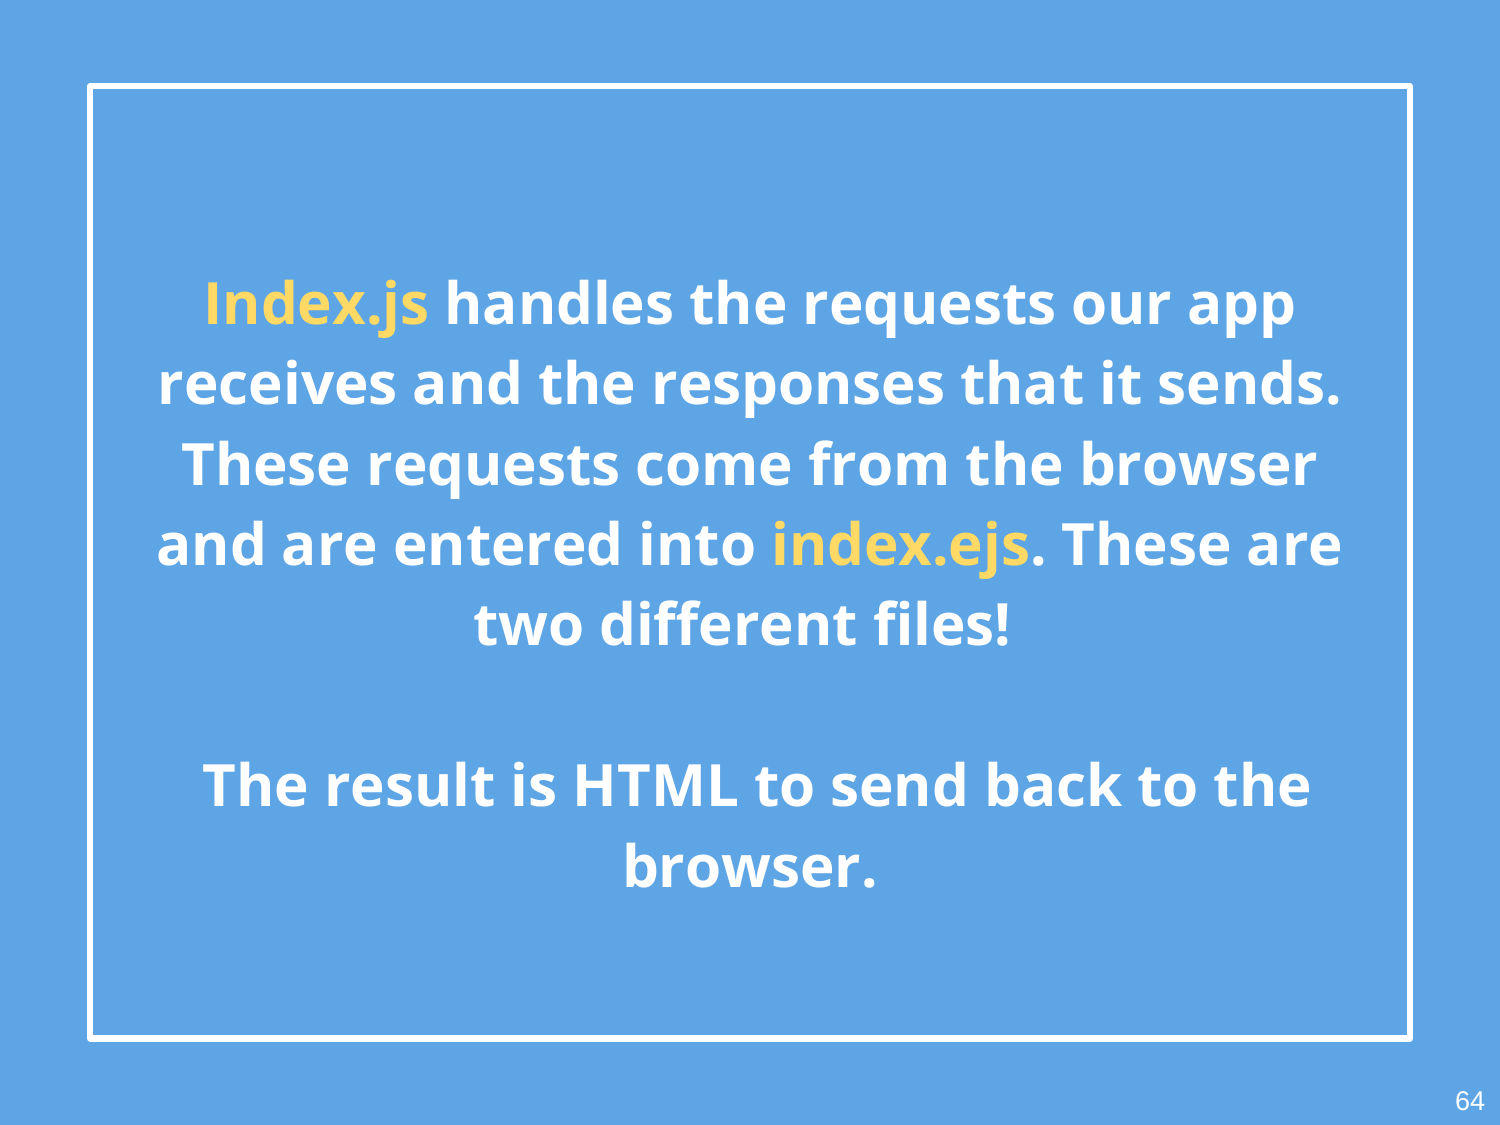

Index.js handles the requests our app receives and the responses that it sends. These requests come from the browser and are entered into index.ejs. These are two different files!
 The result is HTML to send back to the browser.